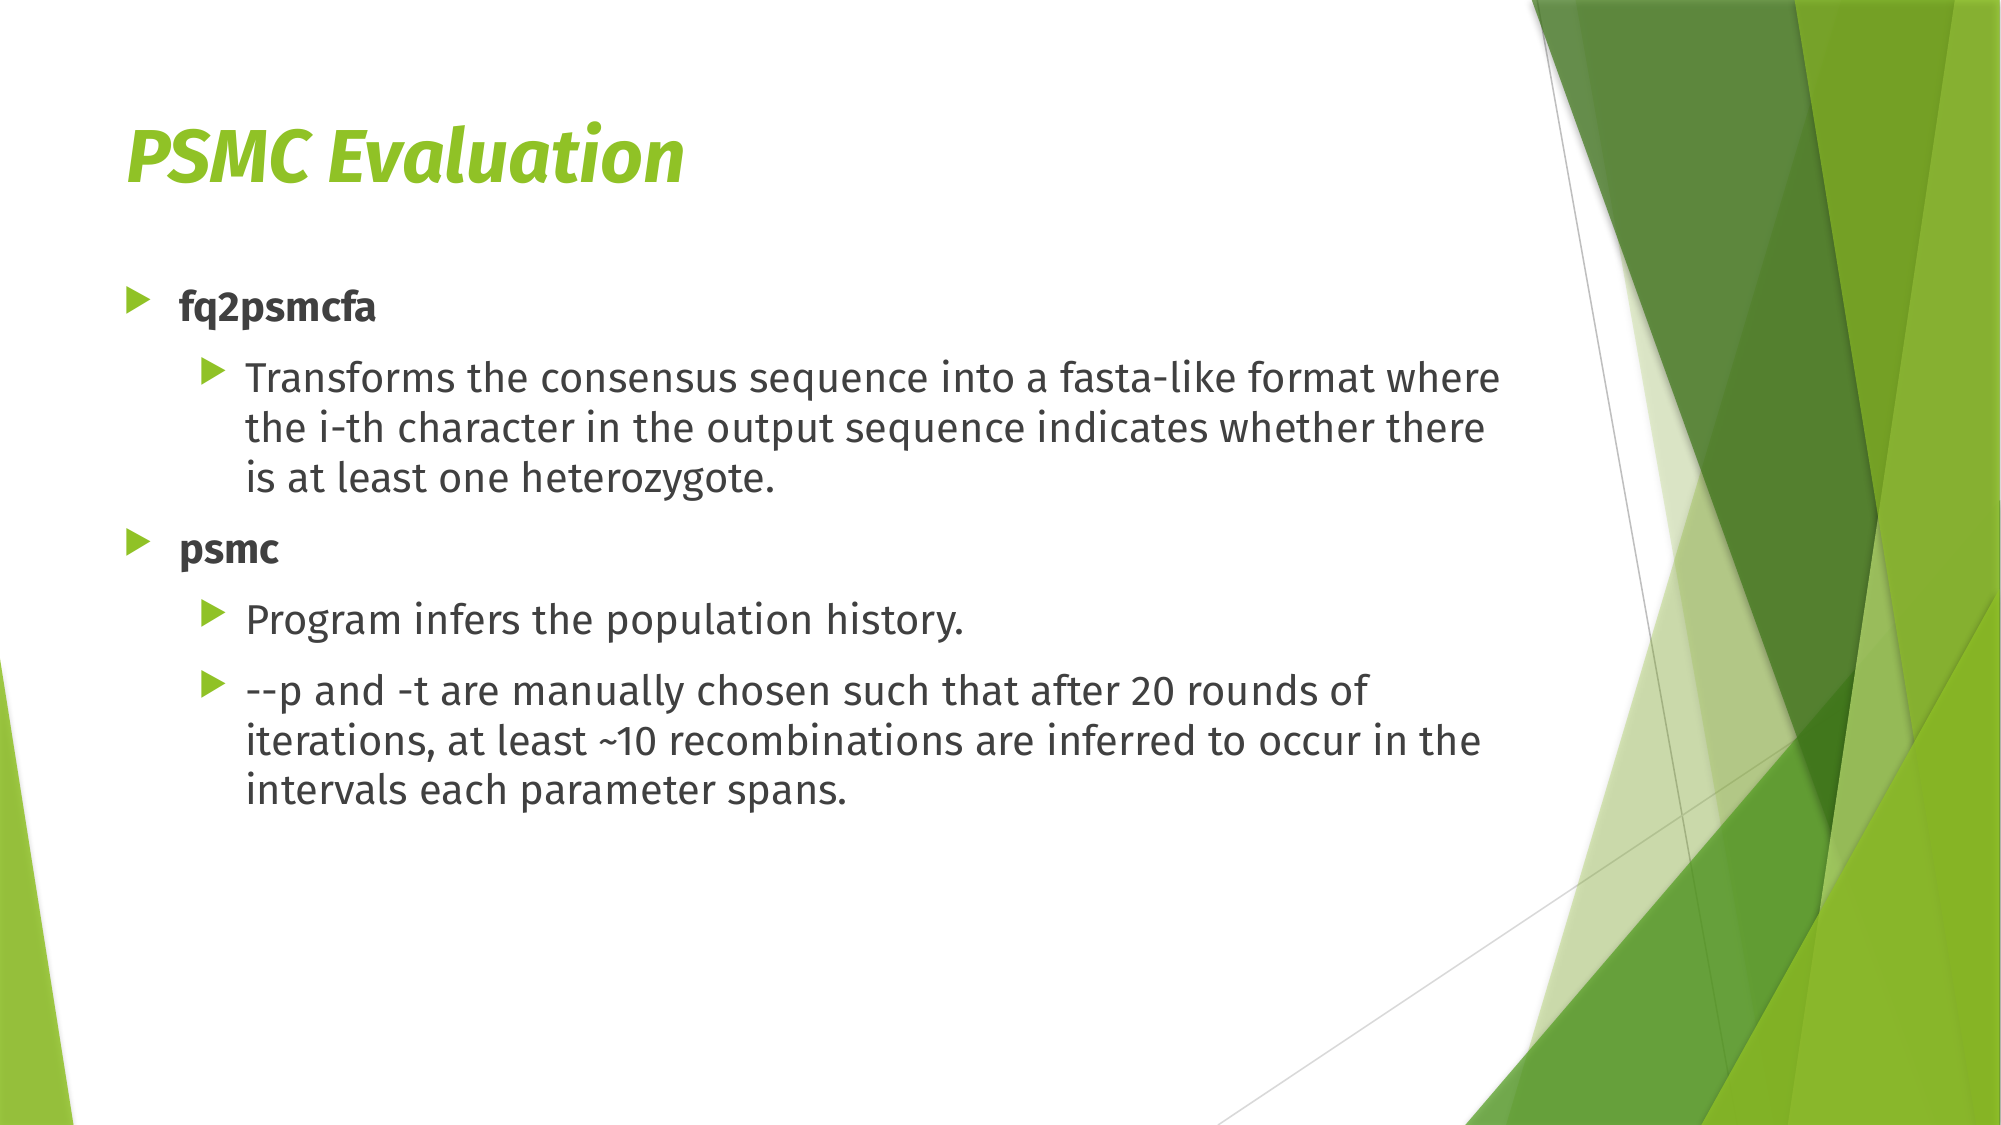

# PSMC Evaluation
fq2psmcfa
Transforms the consensus sequence into a fasta-like format where the i-th character in the output sequence indicates whether there is at least one heterozygote.
psmc
Program infers the population history.
--p and -t are manually chosen such that after 20 rounds of iterations, at least ~10 recombinations are inferred to occur in the intervals each parameter spans.